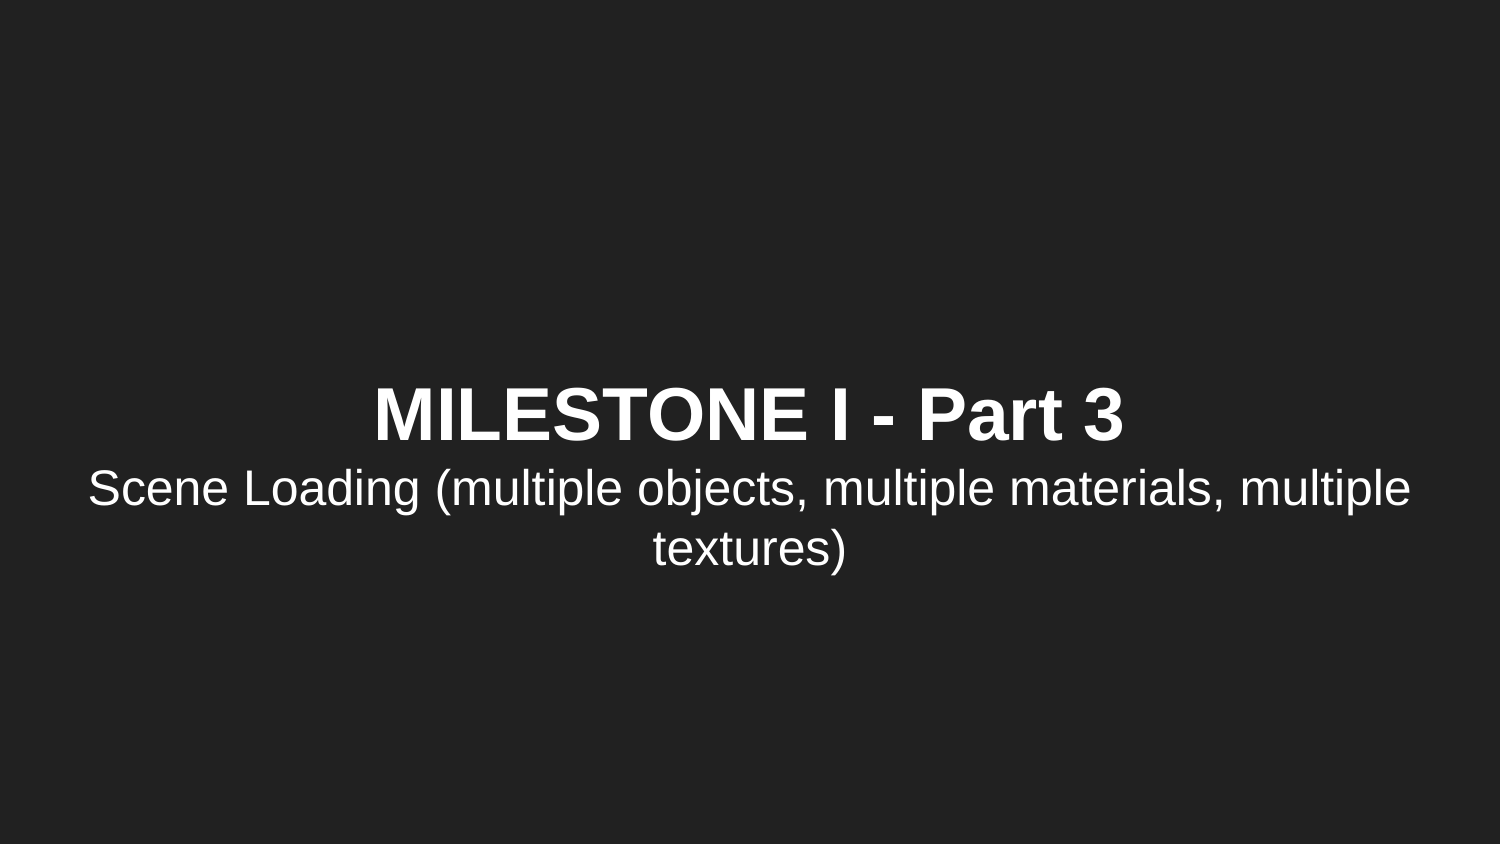

# MILESTONE I - Part 3
Scene Loading (multiple objects, multiple materials, multiple textures)